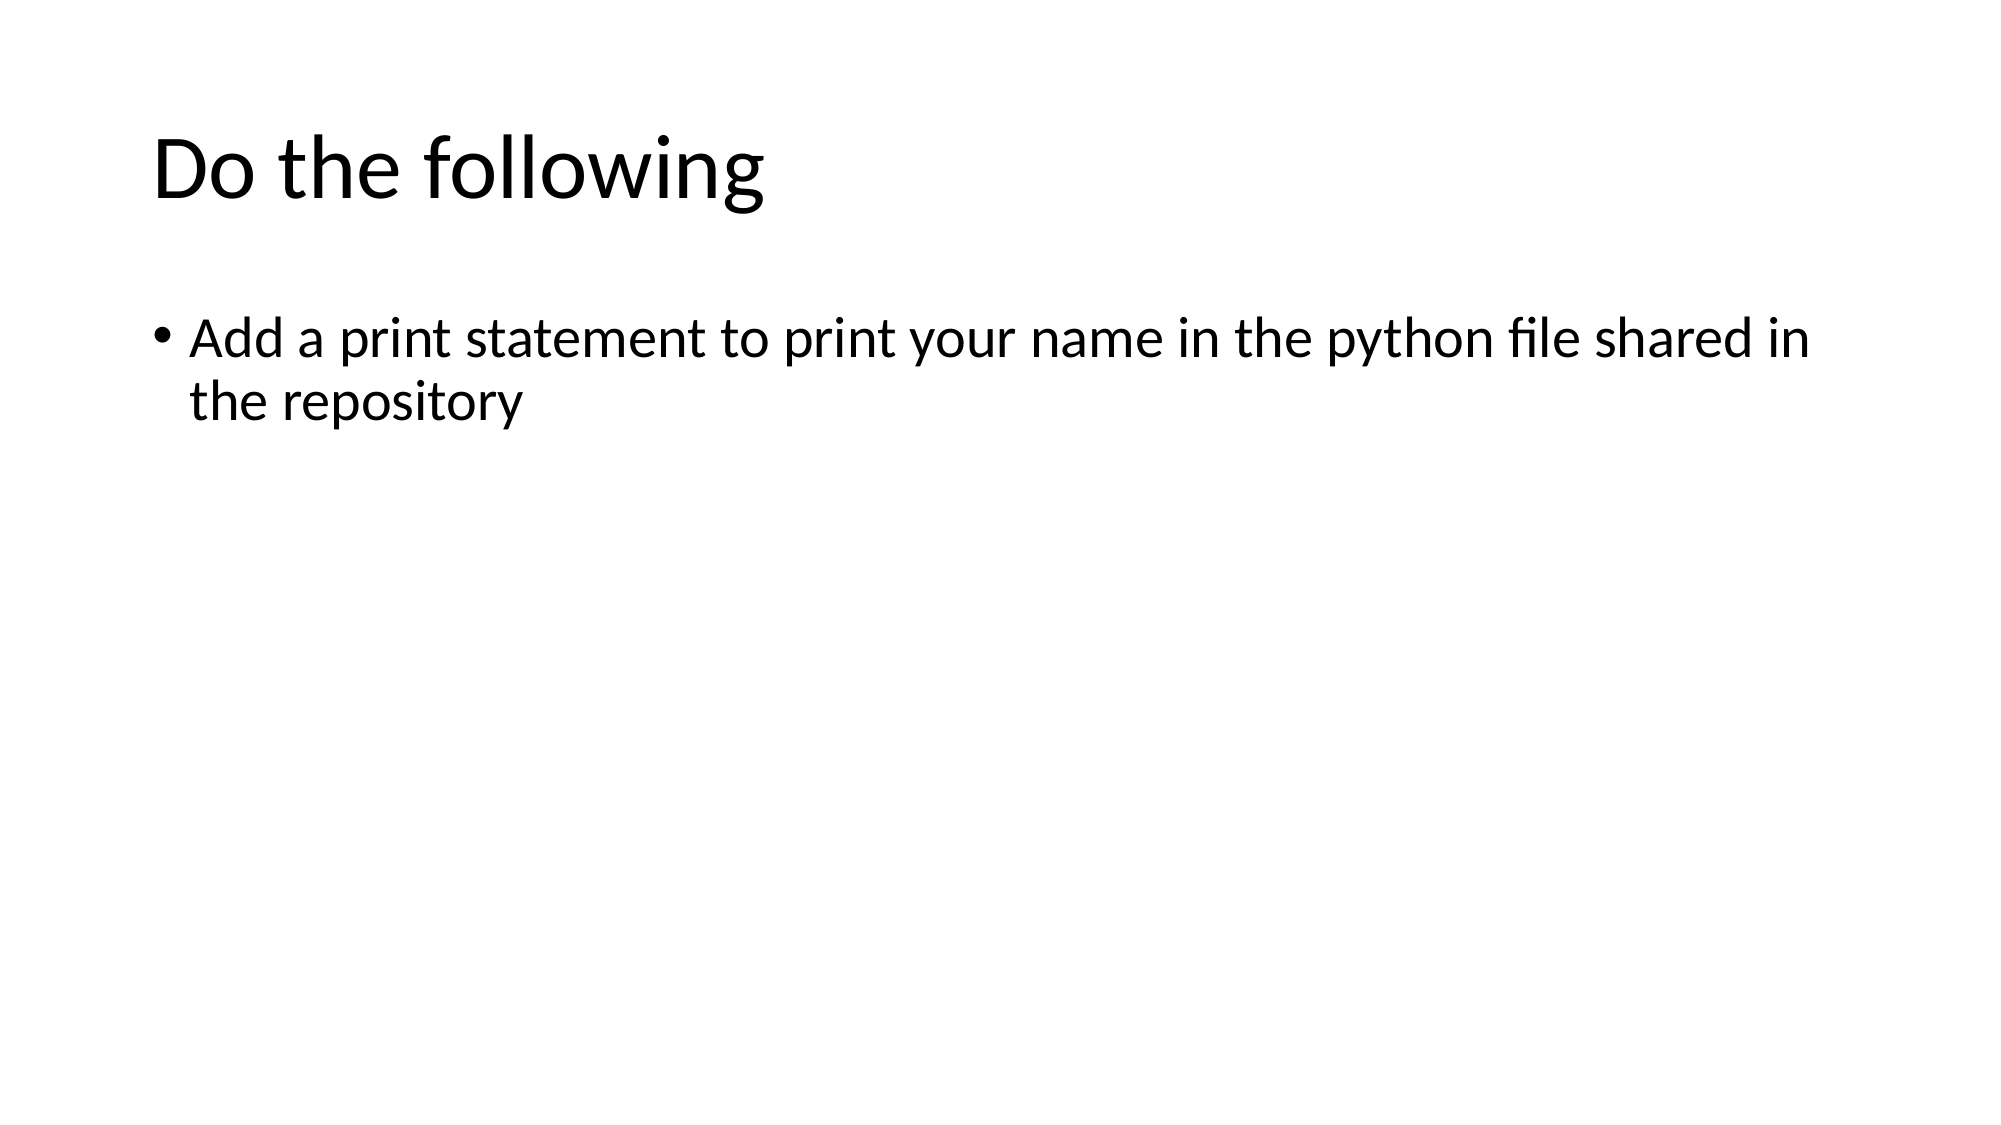

# Do the following
Add a print statement to print your name in the python file shared in the repository